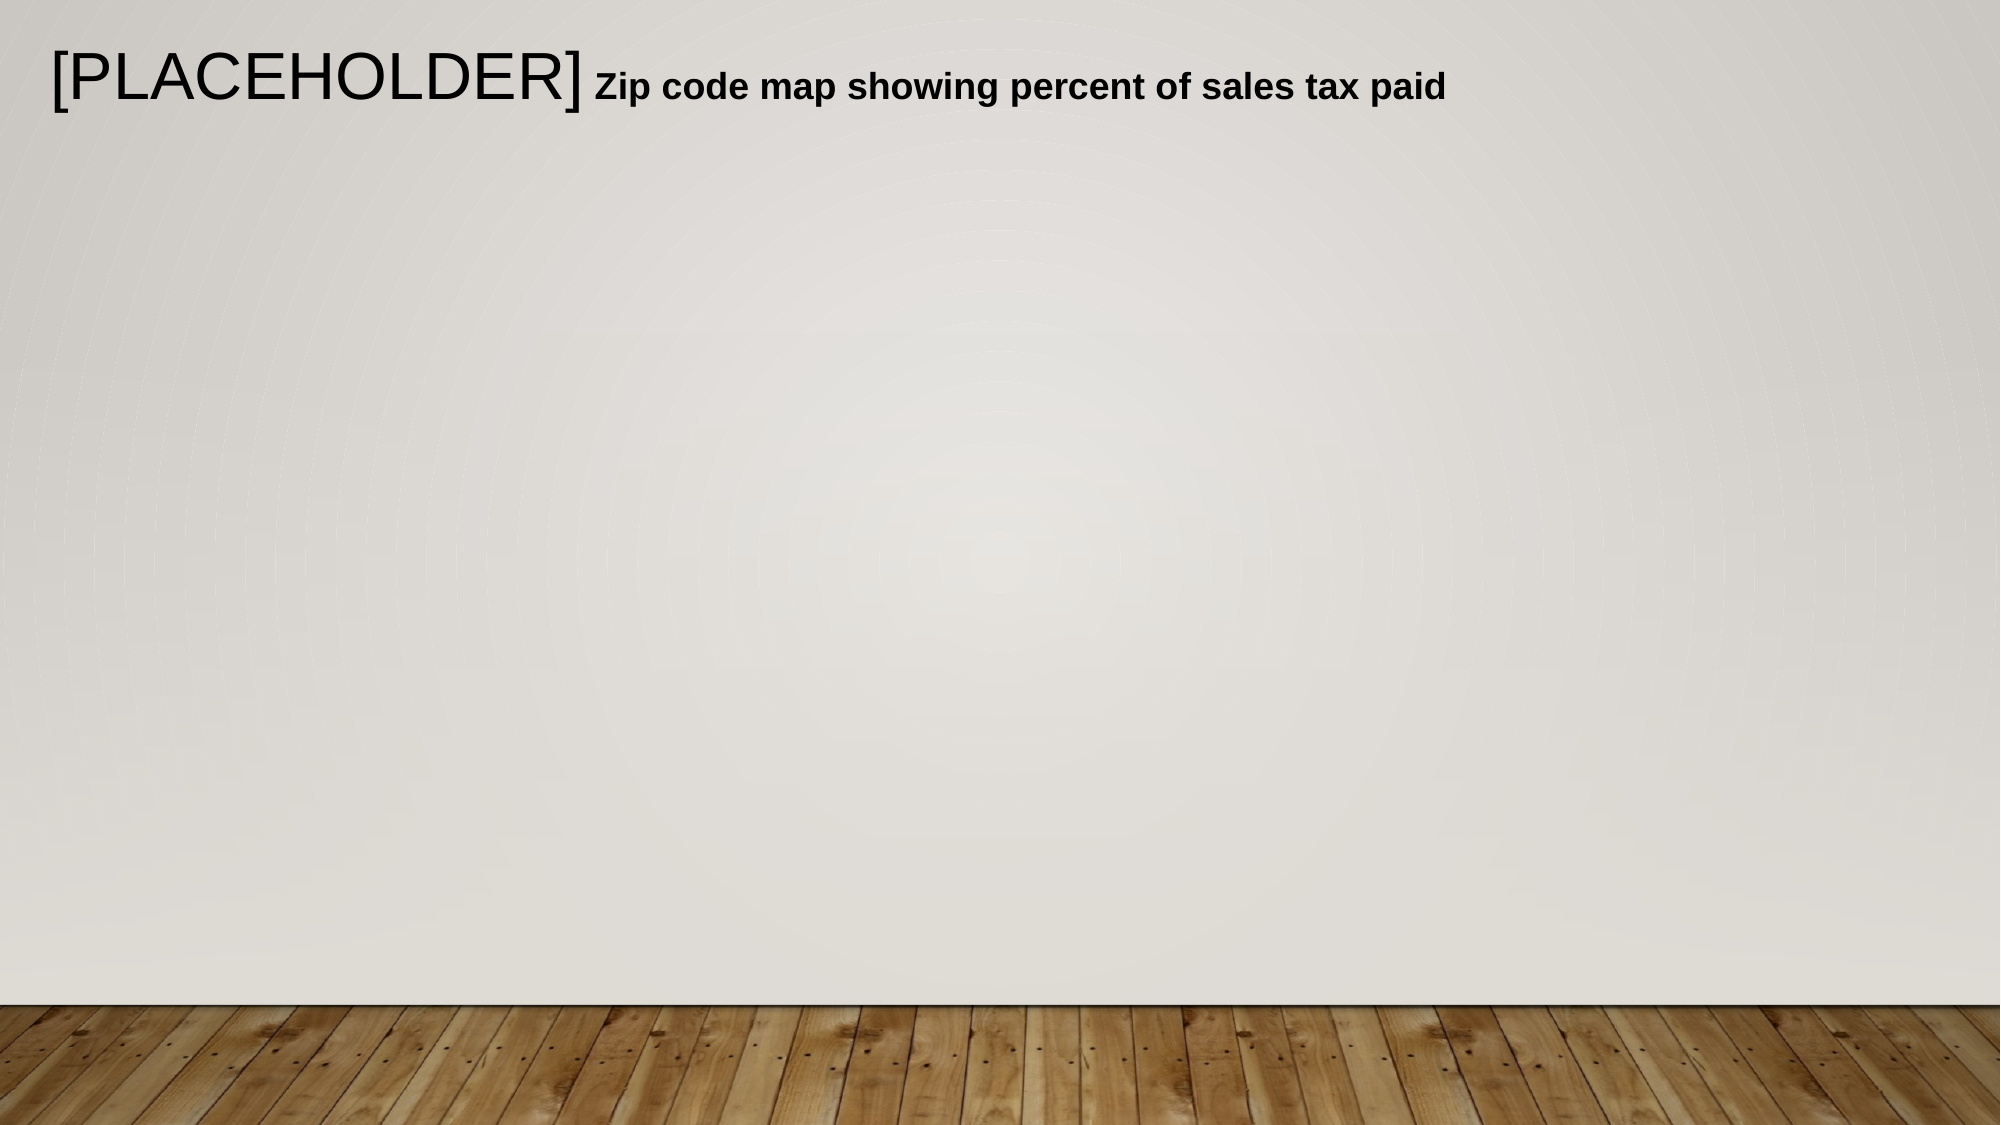

[PLACEHOLDER] Zip code map showing percent of sales tax paid